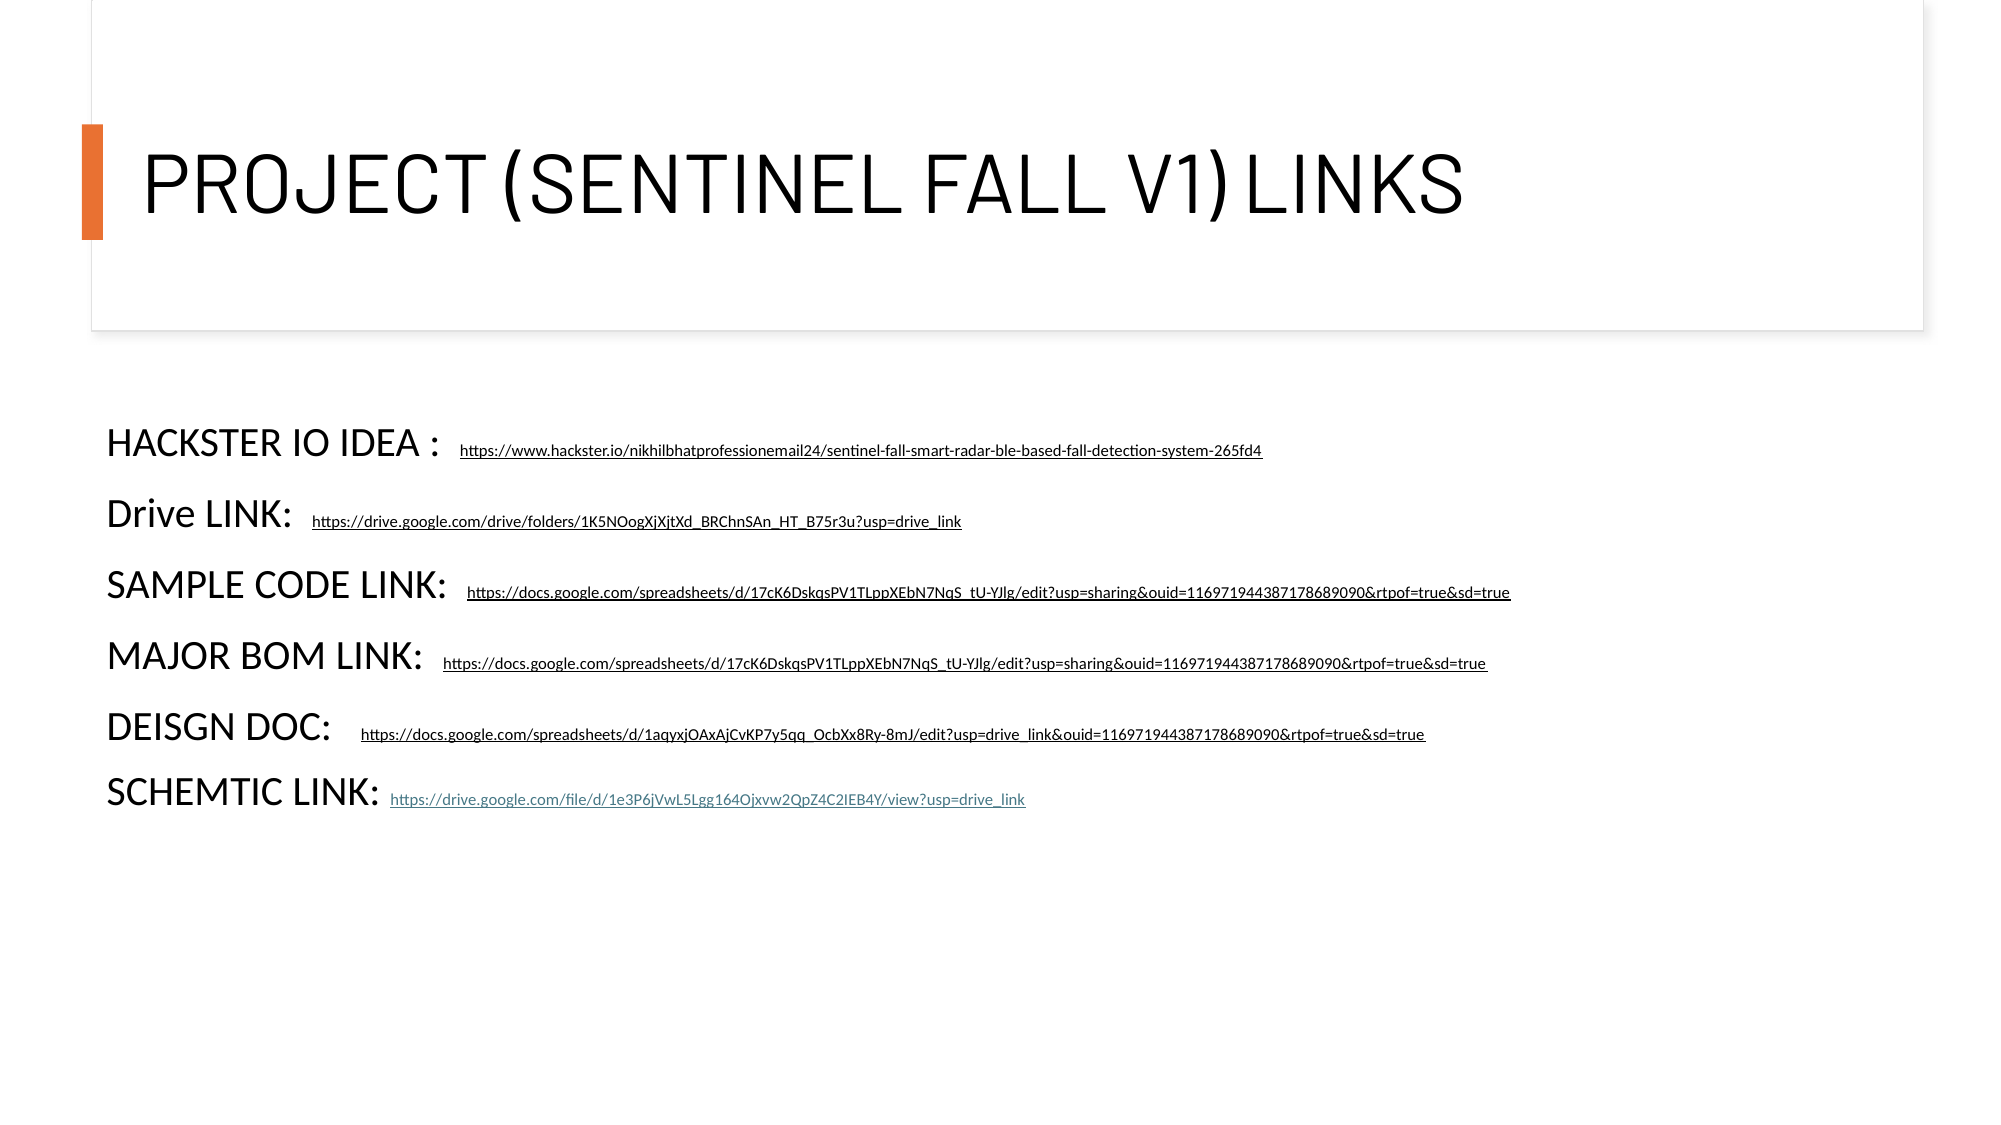

# PROJECT (SENTINEL FALL V1) LINKS

HACKSTER IO IDEA :  https://www.hackster.io/nikhilbhatprofessionemail24/sentinel-fall-smart-radar-ble-based-fall-detection-system-265fd4
Drive LINK:  https://drive.google.com/drive/folders/1K5NOogXjXjtXd_BRChnSAn_HT_B75r3u?usp=drive_link
SAMPLE CODE LINK:  https://docs.google.com/spreadsheets/d/17cK6DskqsPV1TLppXEbN7NqS_tU-YJlg/edit?usp=sharing&ouid=116971944387178689090&rtpof=true&sd=true
MAJOR BOM LINK:  https://docs.google.com/spreadsheets/d/17cK6DskqsPV1TLppXEbN7NqS_tU-YJlg/edit?usp=sharing&ouid=116971944387178689090&rtpof=true&sd=true
DEISGN DOC:   https://docs.google.com/spreadsheets/d/1aqyxjOAxAjCvKP7y5qq_OcbXx8Ry-8mJ/edit?usp=drive_link&ouid=116971944387178689090&rtpof=true&sd=true
SCHEMTIC LINK: https://drive.google.com/file/d/1e3P6jVwL5Lgg164Ojxvw2QpZ4C2IEB4Y/view?usp=drive_link